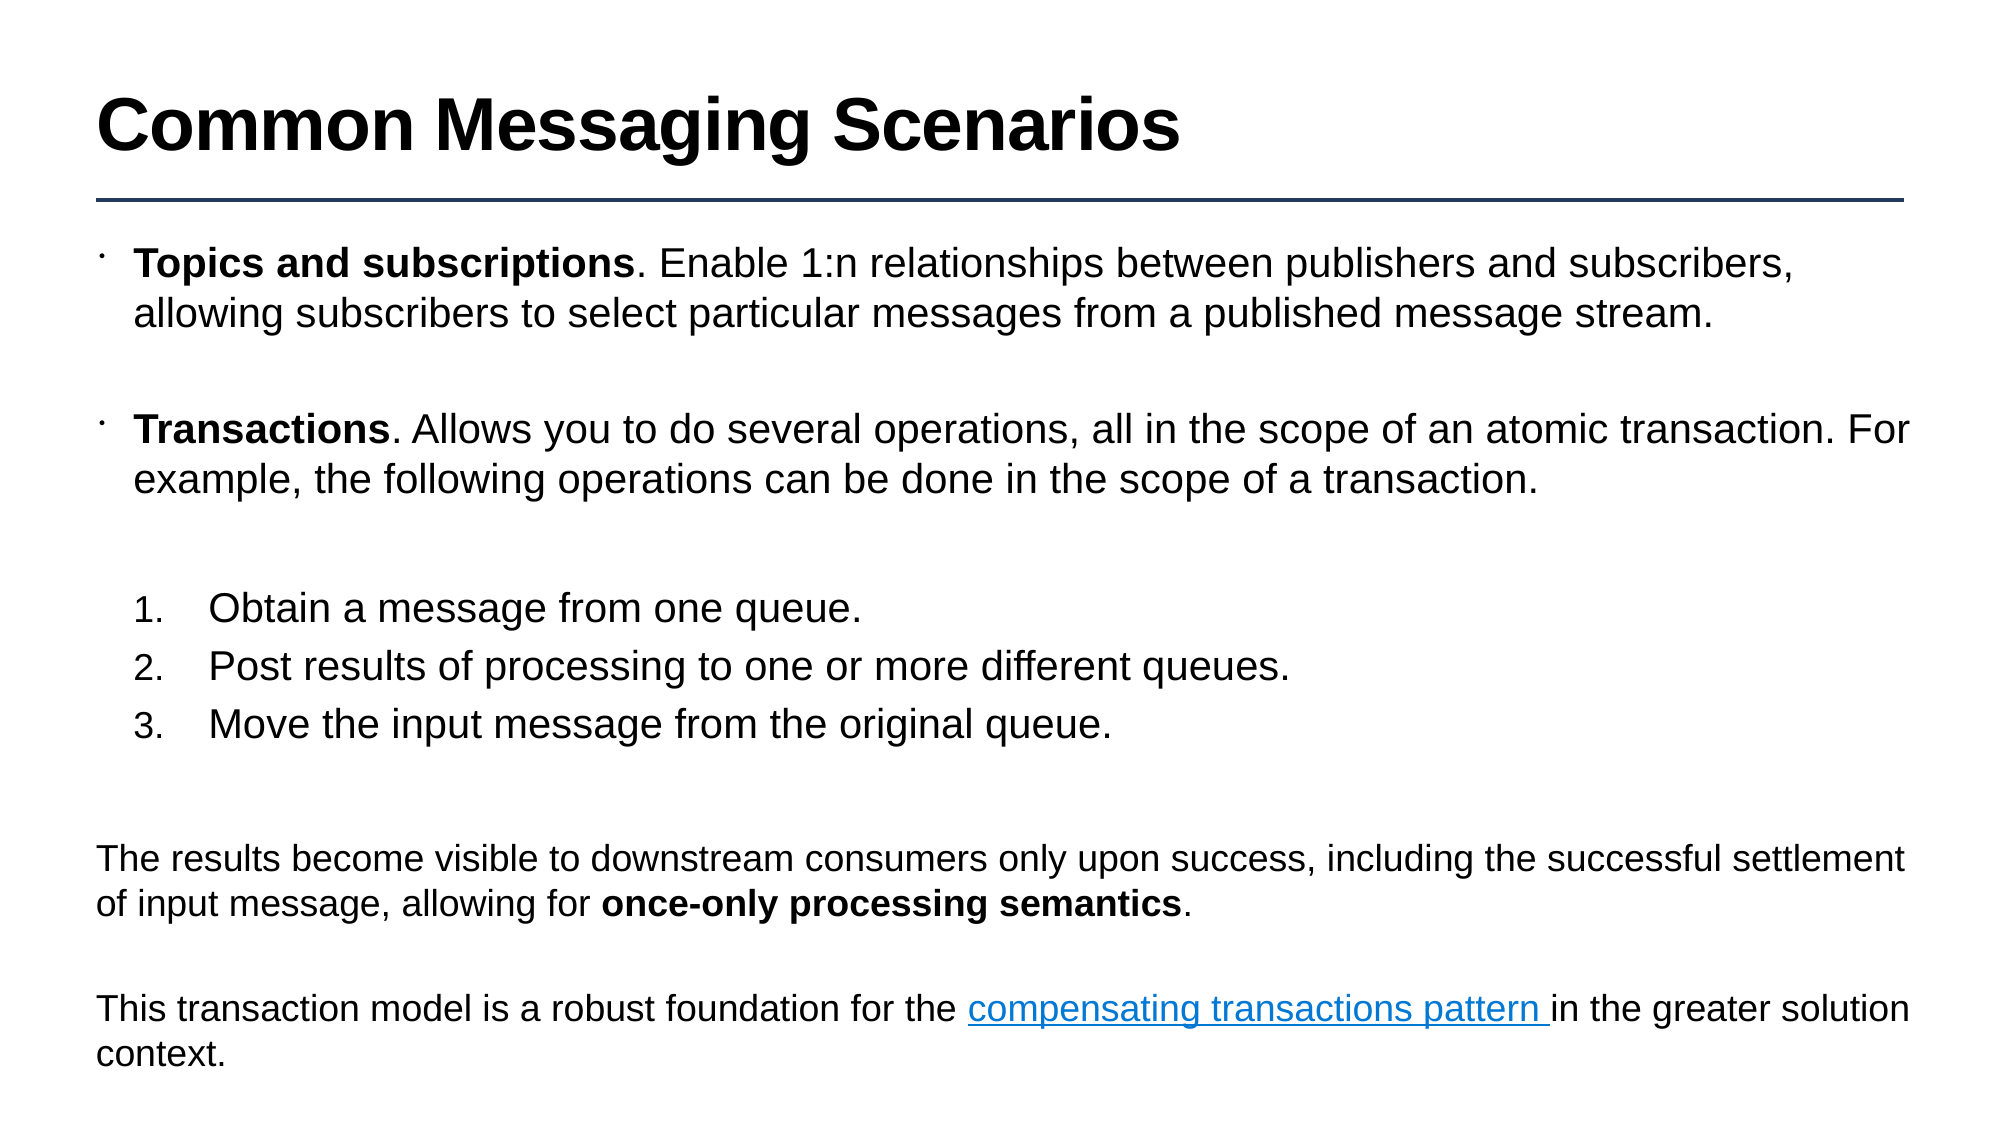

# Common Messaging Scenarios
Topics and subscriptions. Enable 1:n relationships between publishers and subscribers, allowing subscribers to select particular messages from a published message stream.

Transactions. Allows you to do several operations, all in the scope of an atomic transaction. For example, the following operations can be done in the scope of a transaction.

Obtain a message from one queue.
Post results of processing to one or more different queues.
Move the input message from the original queue.

The results become visible to downstream consumers only upon success, including the successful settlement of input message, allowing for once-only processing semantics.

This transaction model is a robust foundation for the compensating transactions pattern in the greater solution context.